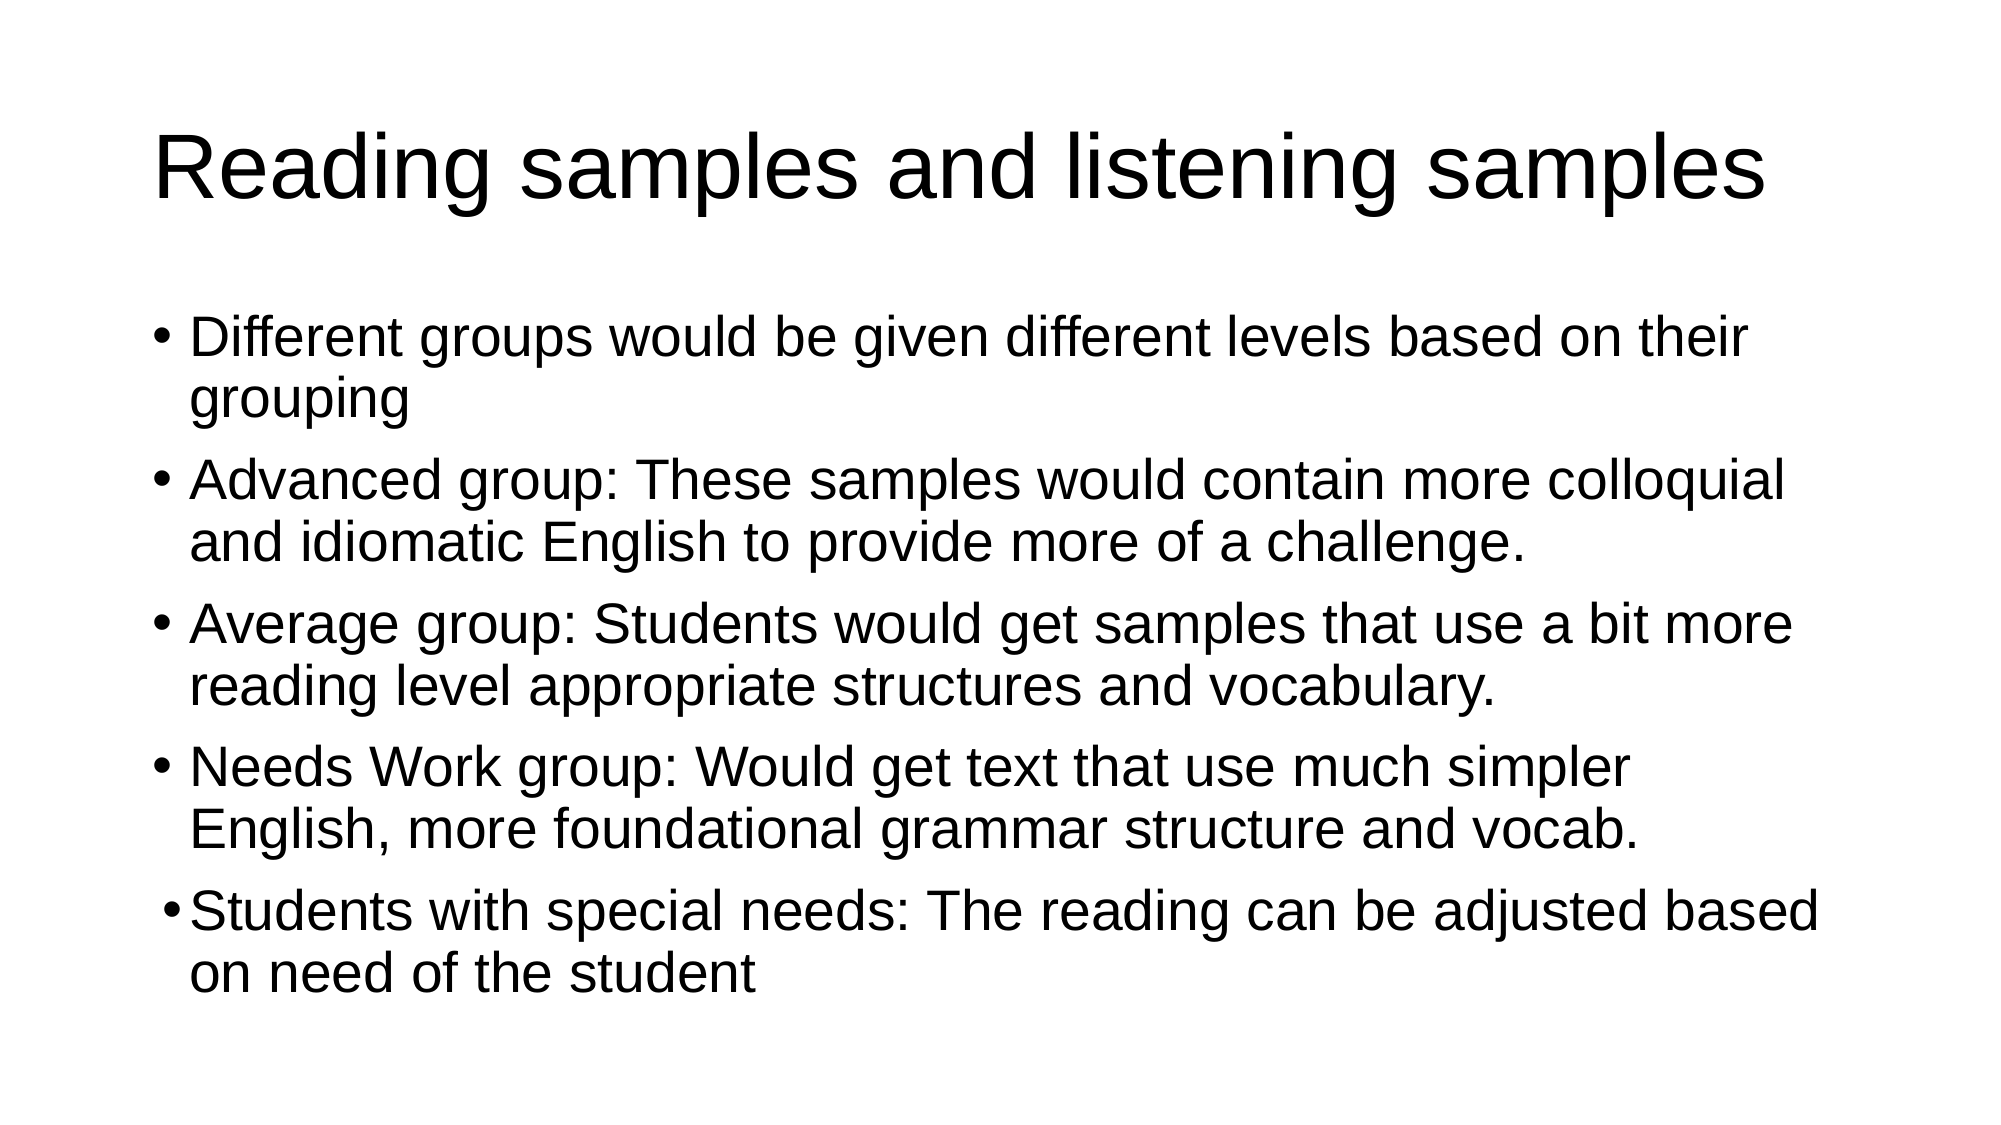

# Reading samples and listening samples
Different groups would be given different levels based on their grouping
Advanced group: These samples would contain more colloquial and idiomatic English to provide more of a challenge.
Average group: Students would get samples that use a bit more reading level appropriate structures and vocabulary.
Needs Work group: Would get text that use much simpler English, more foundational grammar structure and vocab.
Students with special needs: The reading can be adjusted based on need of the student